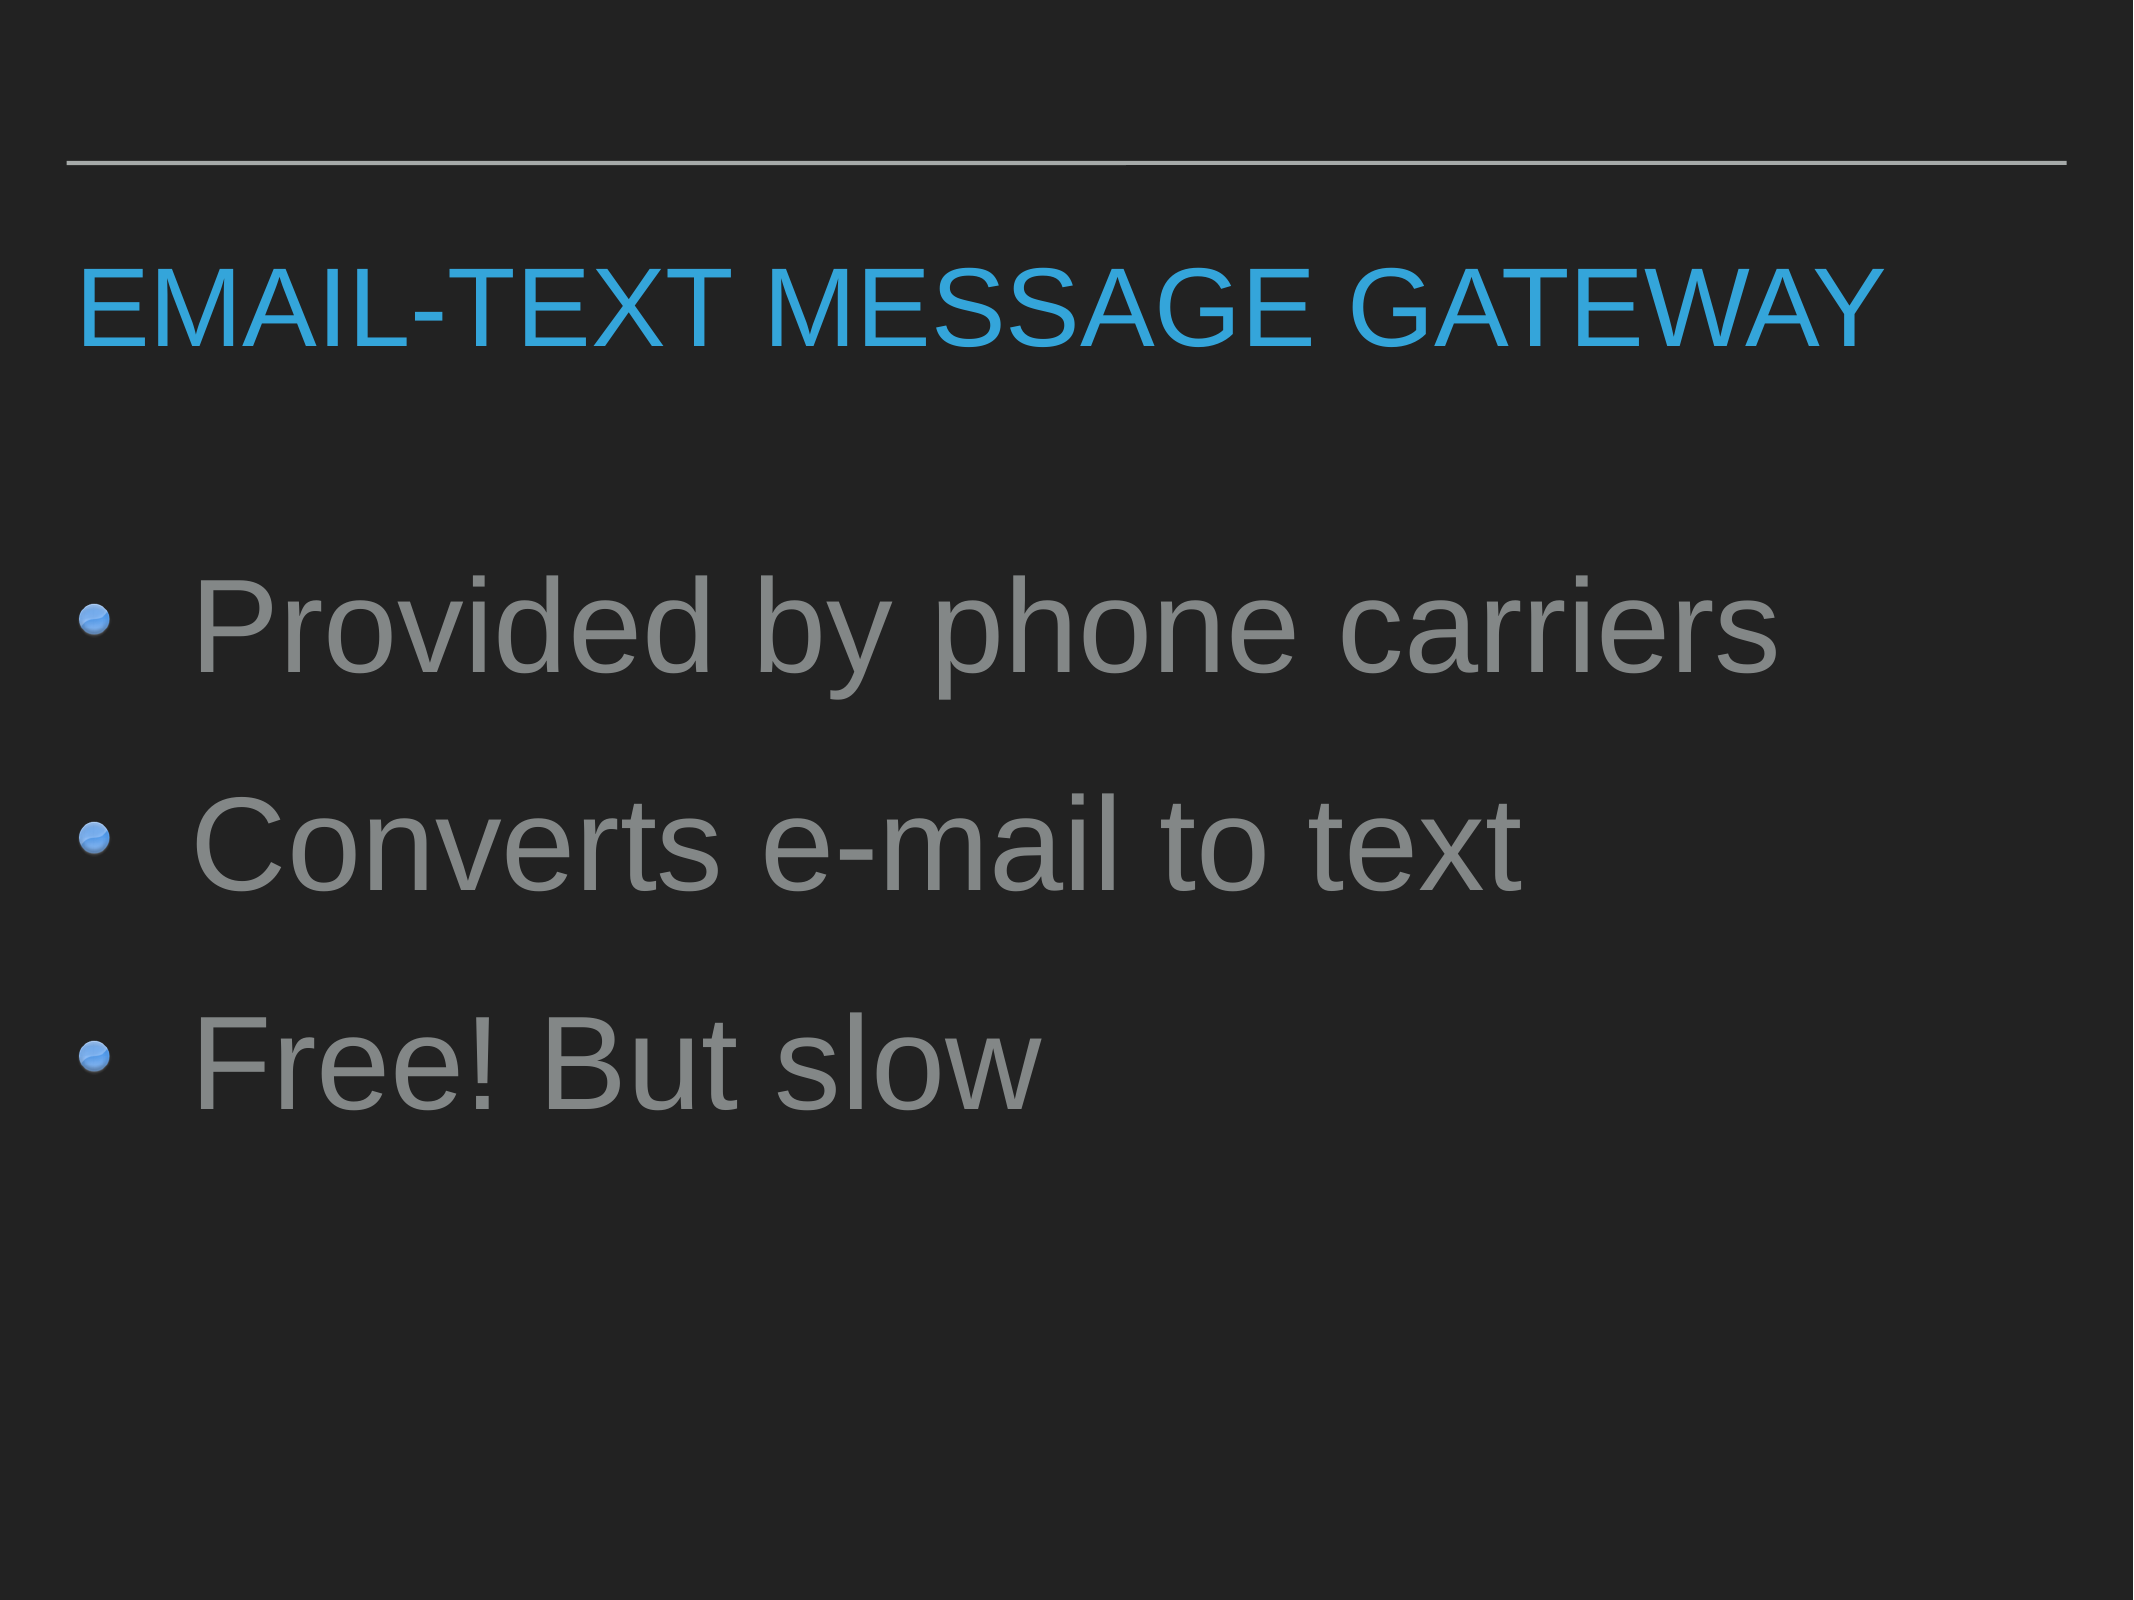

# Email-text message gateway
Provided by phone carriers
Converts e-mail to text
Free! But slow